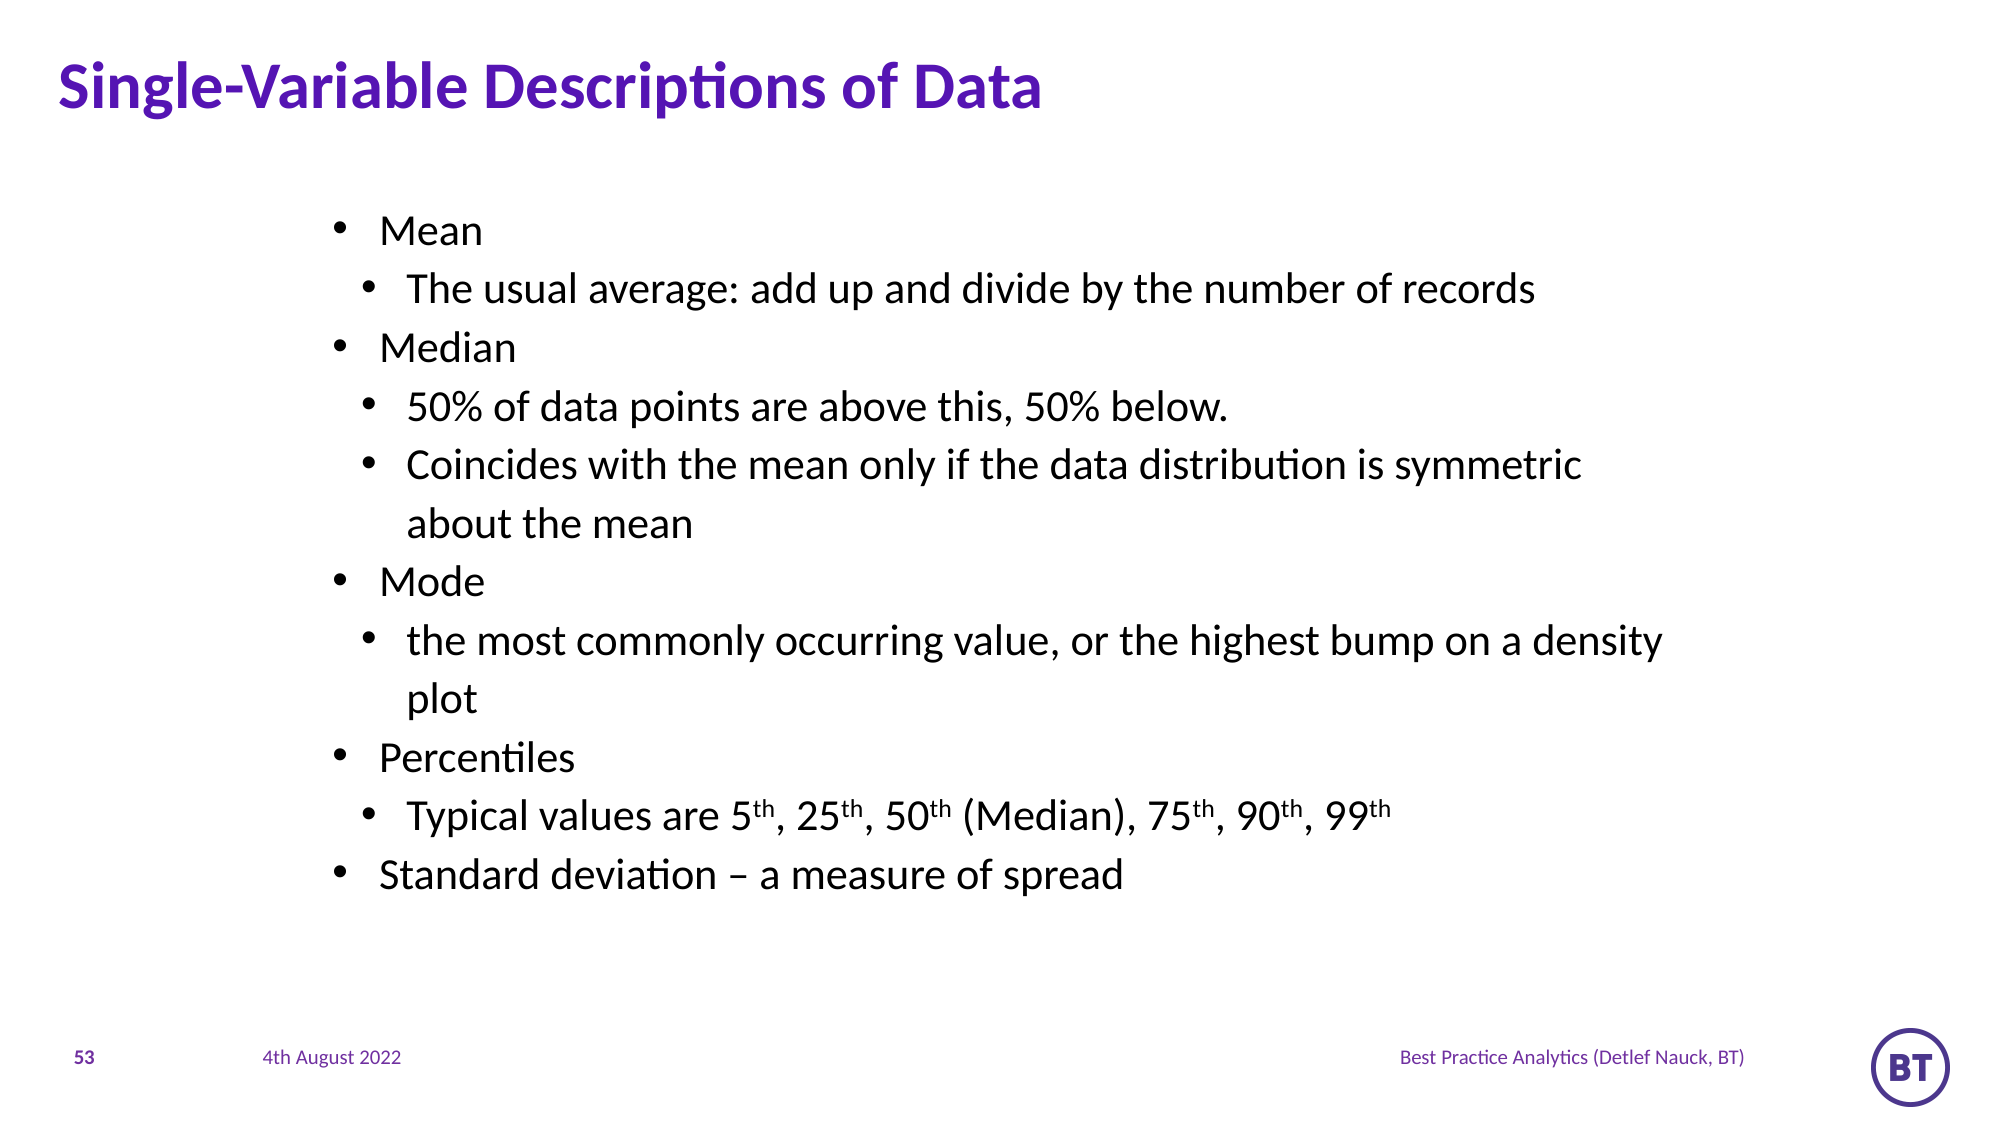

# Single-Variable Descriptions of Data
Mean
The usual average: add up and divide by the number of records
Median
50% of data points are above this, 50% below.
Coincides with the mean only if the data distribution is symmetric about the mean
Mode
the most commonly occurring value, or the highest bump on a density plot
Percentiles
Typical values are 5th, 25th, 50th (Median), 75th, 90th, 99th
Standard deviation – a measure of spread
53
Best Practice Analytics (Detlef Nauck, BT)
4th August 2022